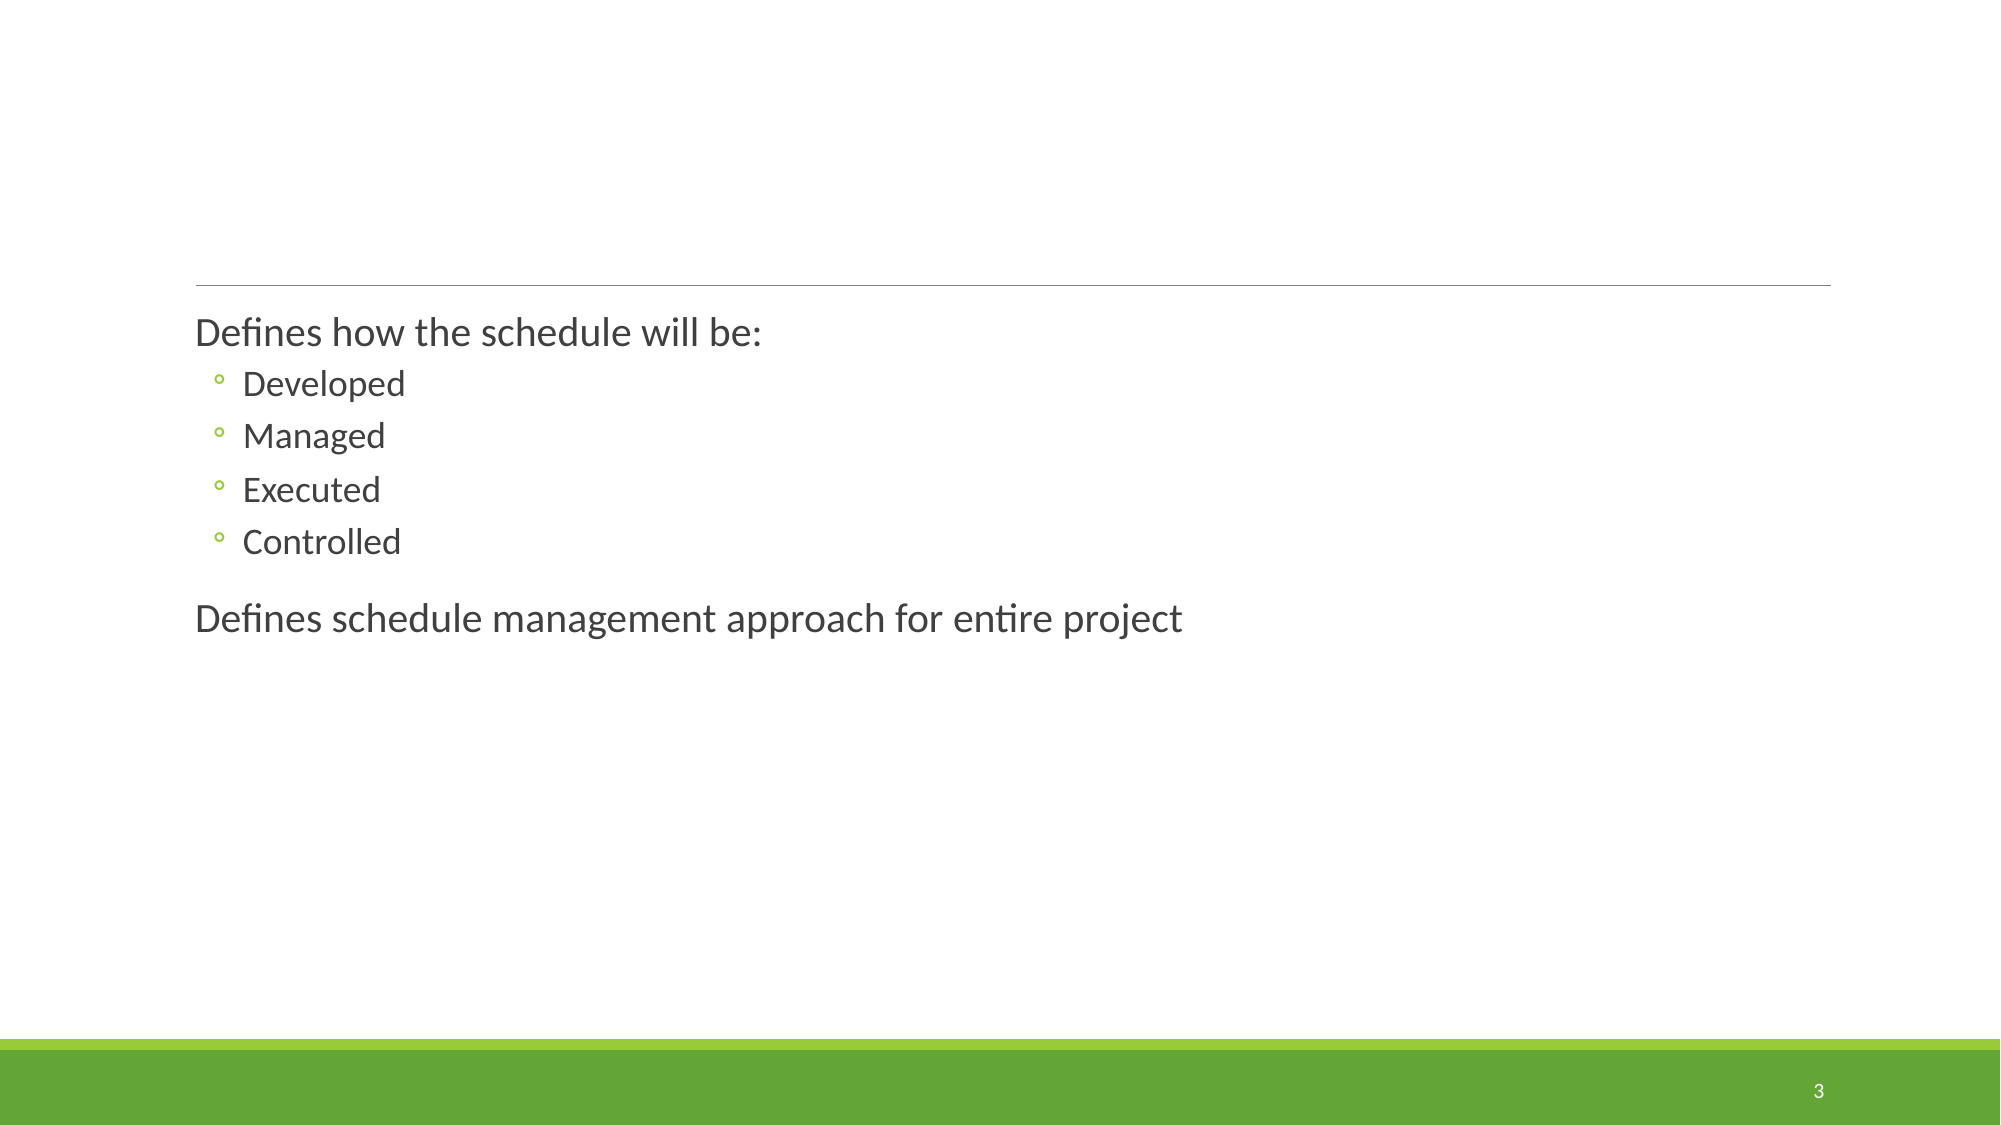

#
Defines how the schedule will be:
Developed
Managed
Executed
Controlled
Defines schedule management approach for entire project
3